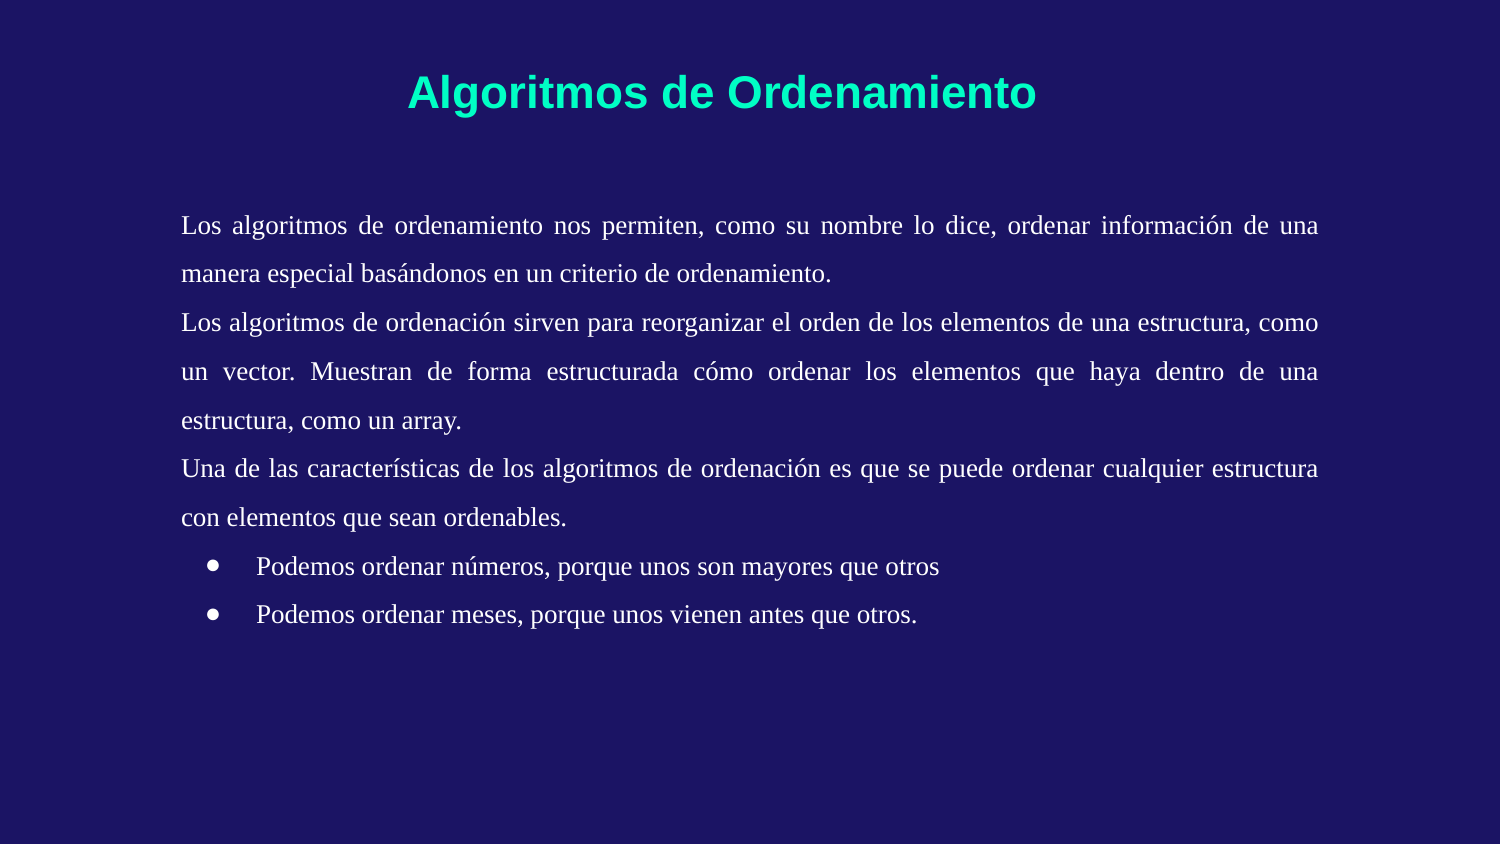

# Algoritmos de Ordenamiento
Los algoritmos de ordenamiento nos permiten, como su nombre lo dice, ordenar información de una manera especial basándonos en un criterio de ordenamiento.
Los algoritmos de ordenación sirven para reorganizar el orden de los elementos de una estructura, como un vector. Muestran de forma estructurada cómo ordenar los elementos que haya dentro de una estructura, como un array.
Una de las características de los algoritmos de ordenación es que se puede ordenar cualquier estructura con elementos que sean ordenables.
Podemos ordenar números, porque unos son mayores que otros
Podemos ordenar meses, porque unos vienen antes que otros.